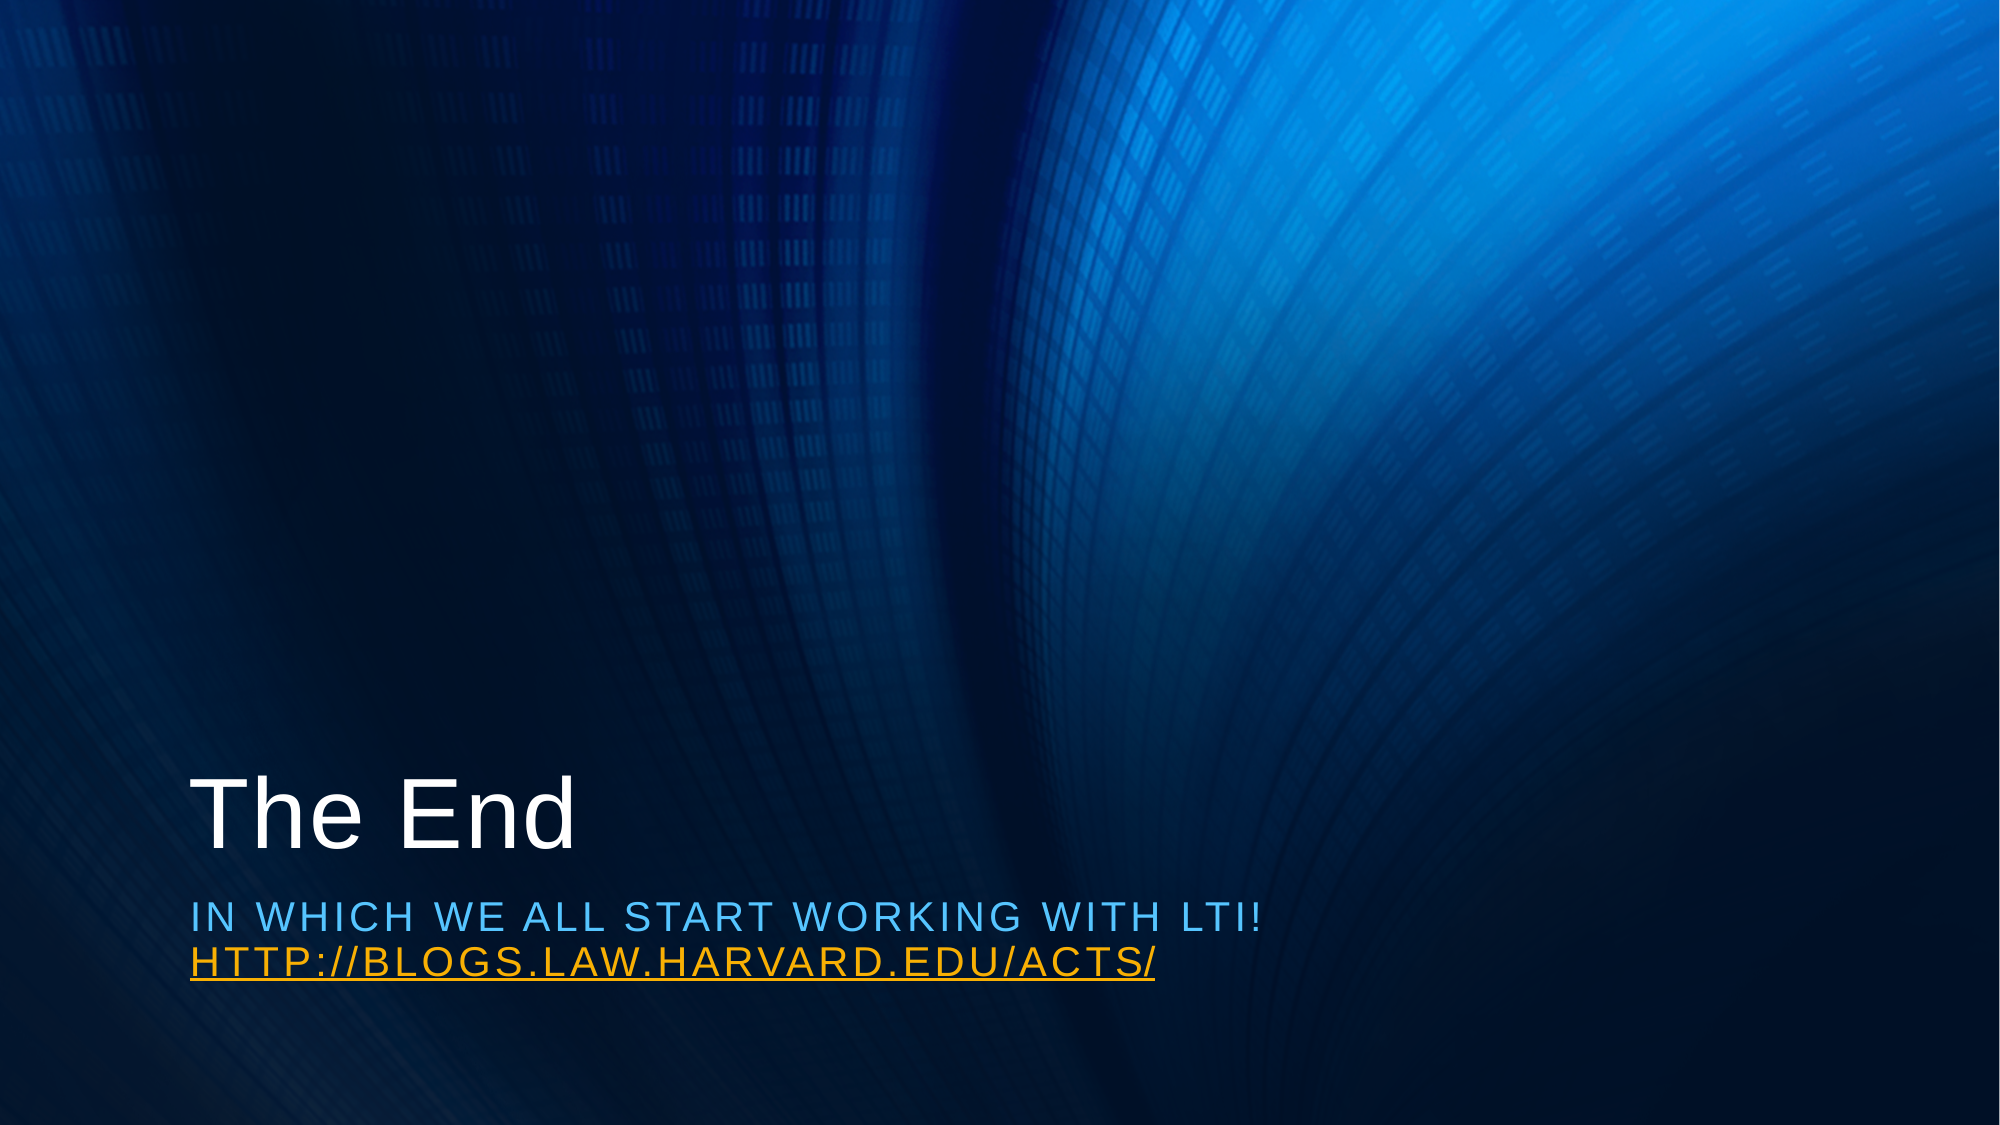

# The End
In which we all Start working with lti!
http://blogs.law.harvard.edu/acts/